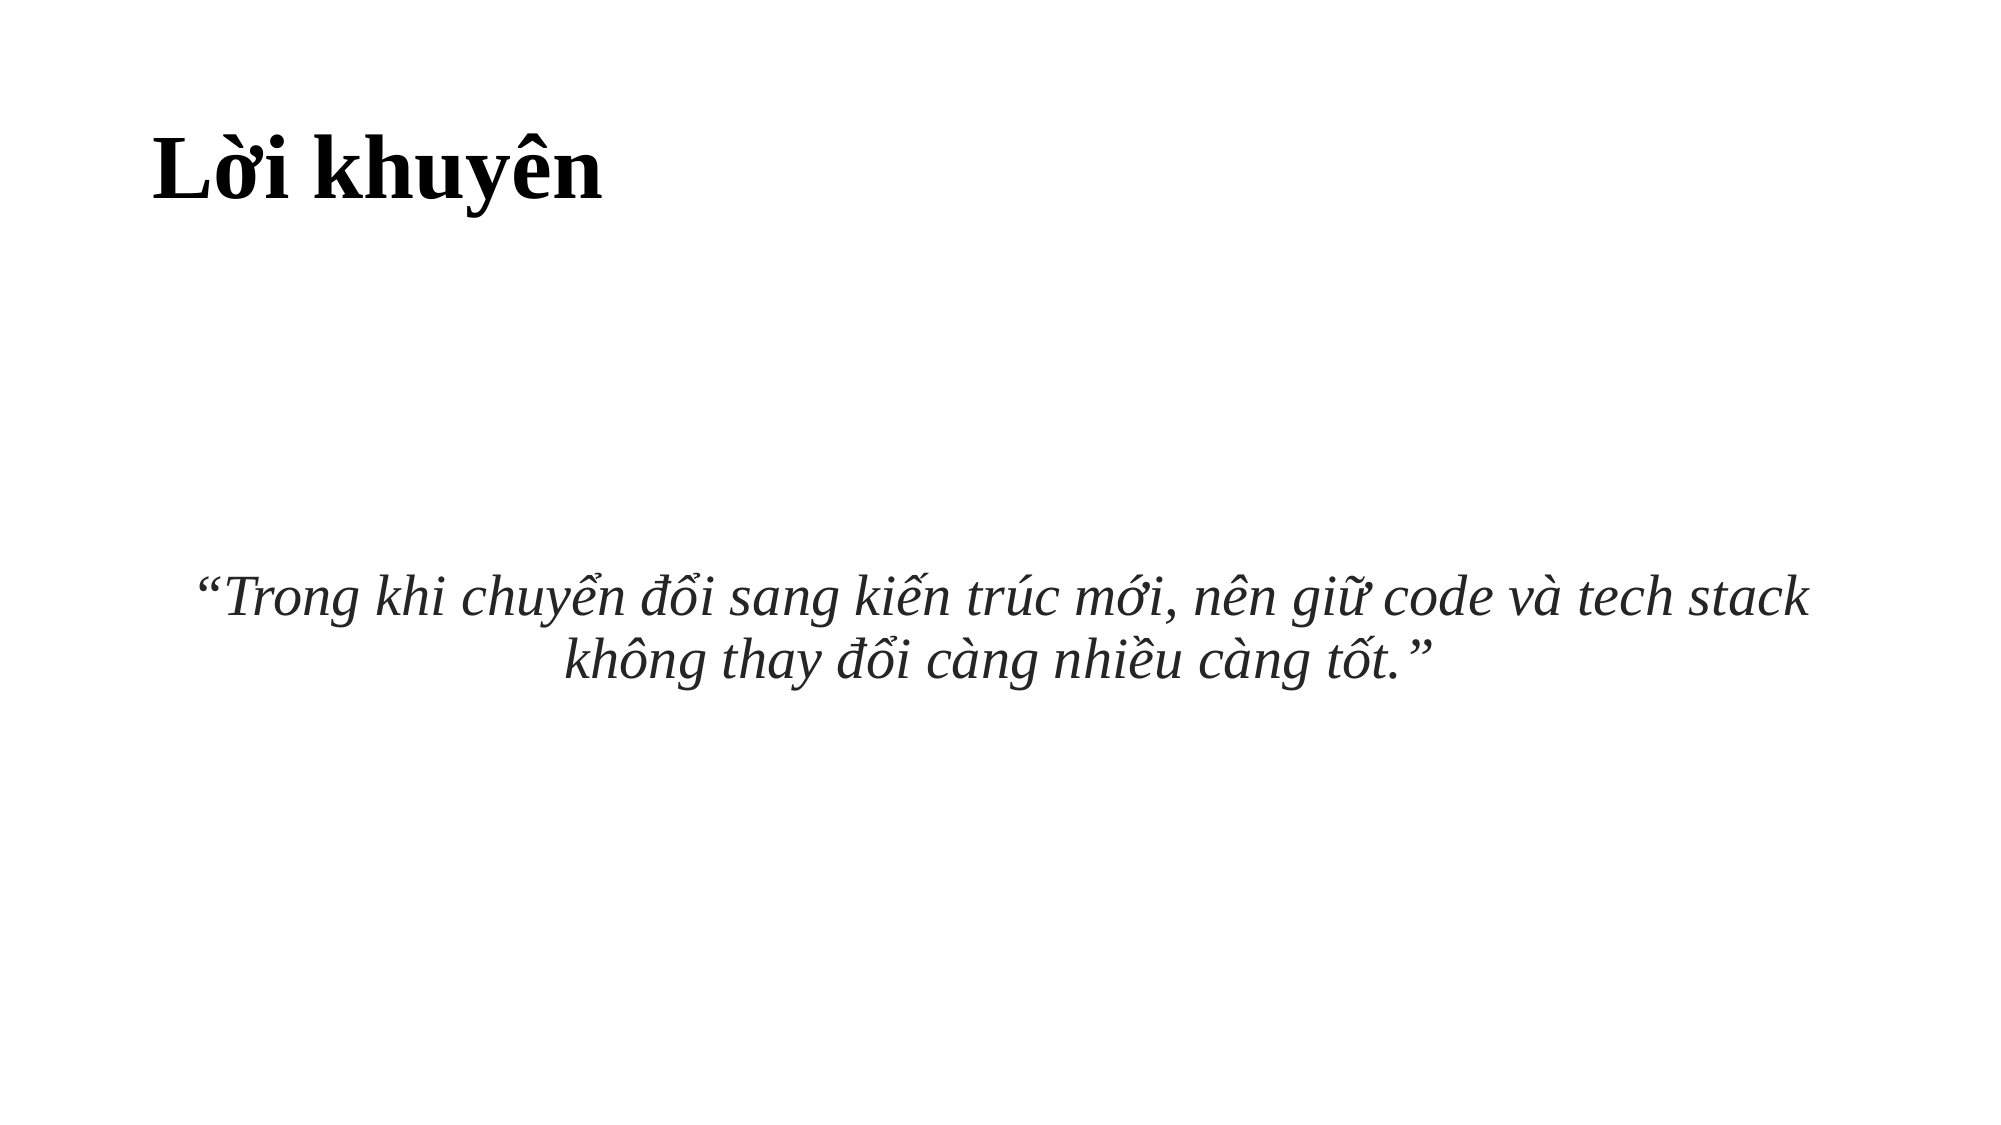

# Lời khuyên

“Trong khi chuyển đổi sang kiến ​​trúc mới, nên giữ code và tech stack không thay đổi càng nhiều càng tốt.”